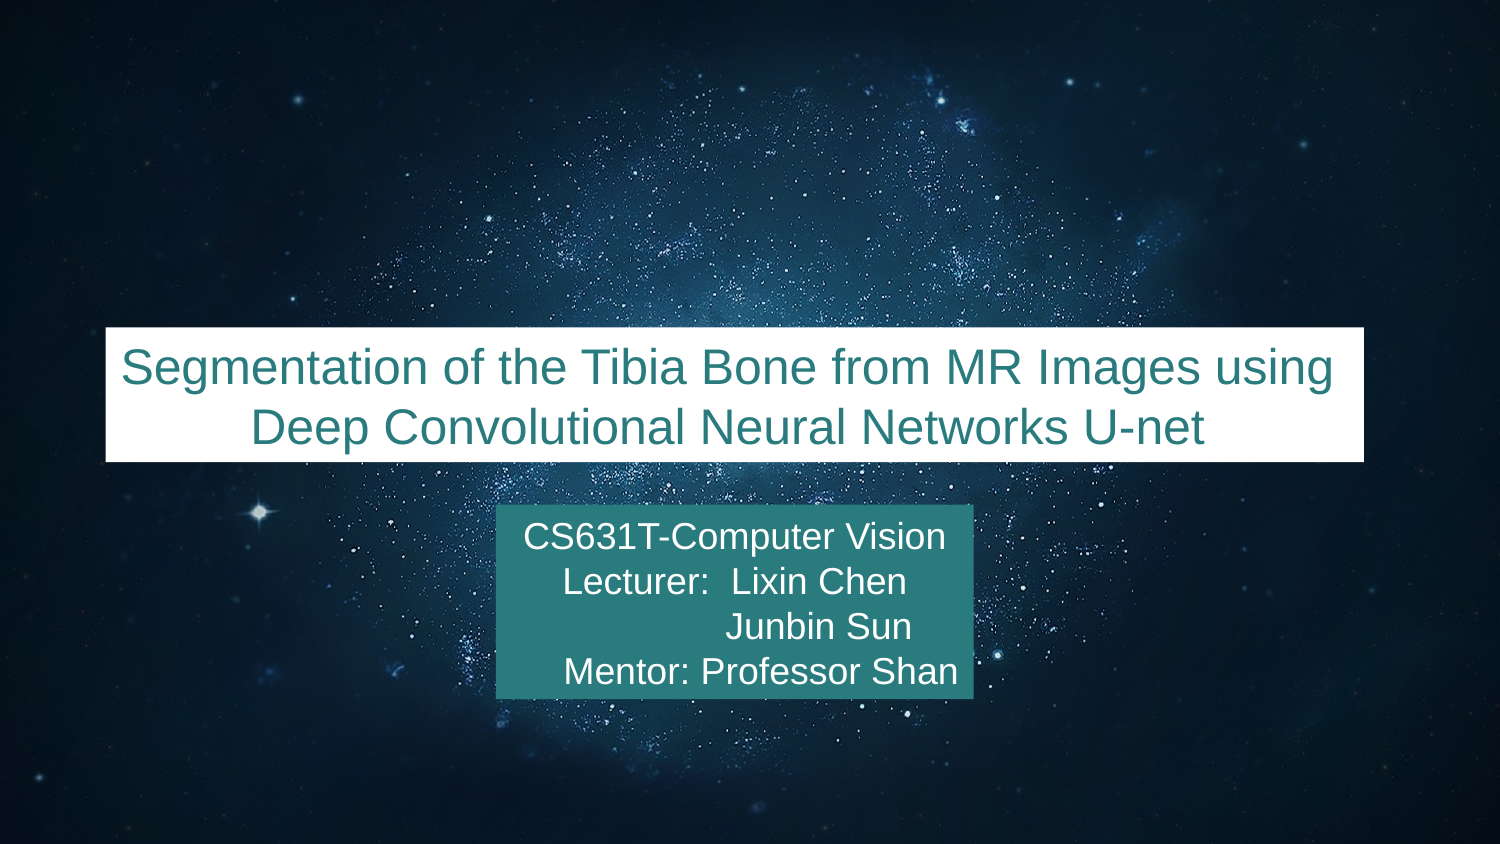

Segmentation of the Tibia Bone from MR Images using
Deep Convolutional Neural Networks U-net
CS631T-Computer Vision
Lecturer:  Lixin Chen
                Junbin Sun
     Mentor: Professor Shan